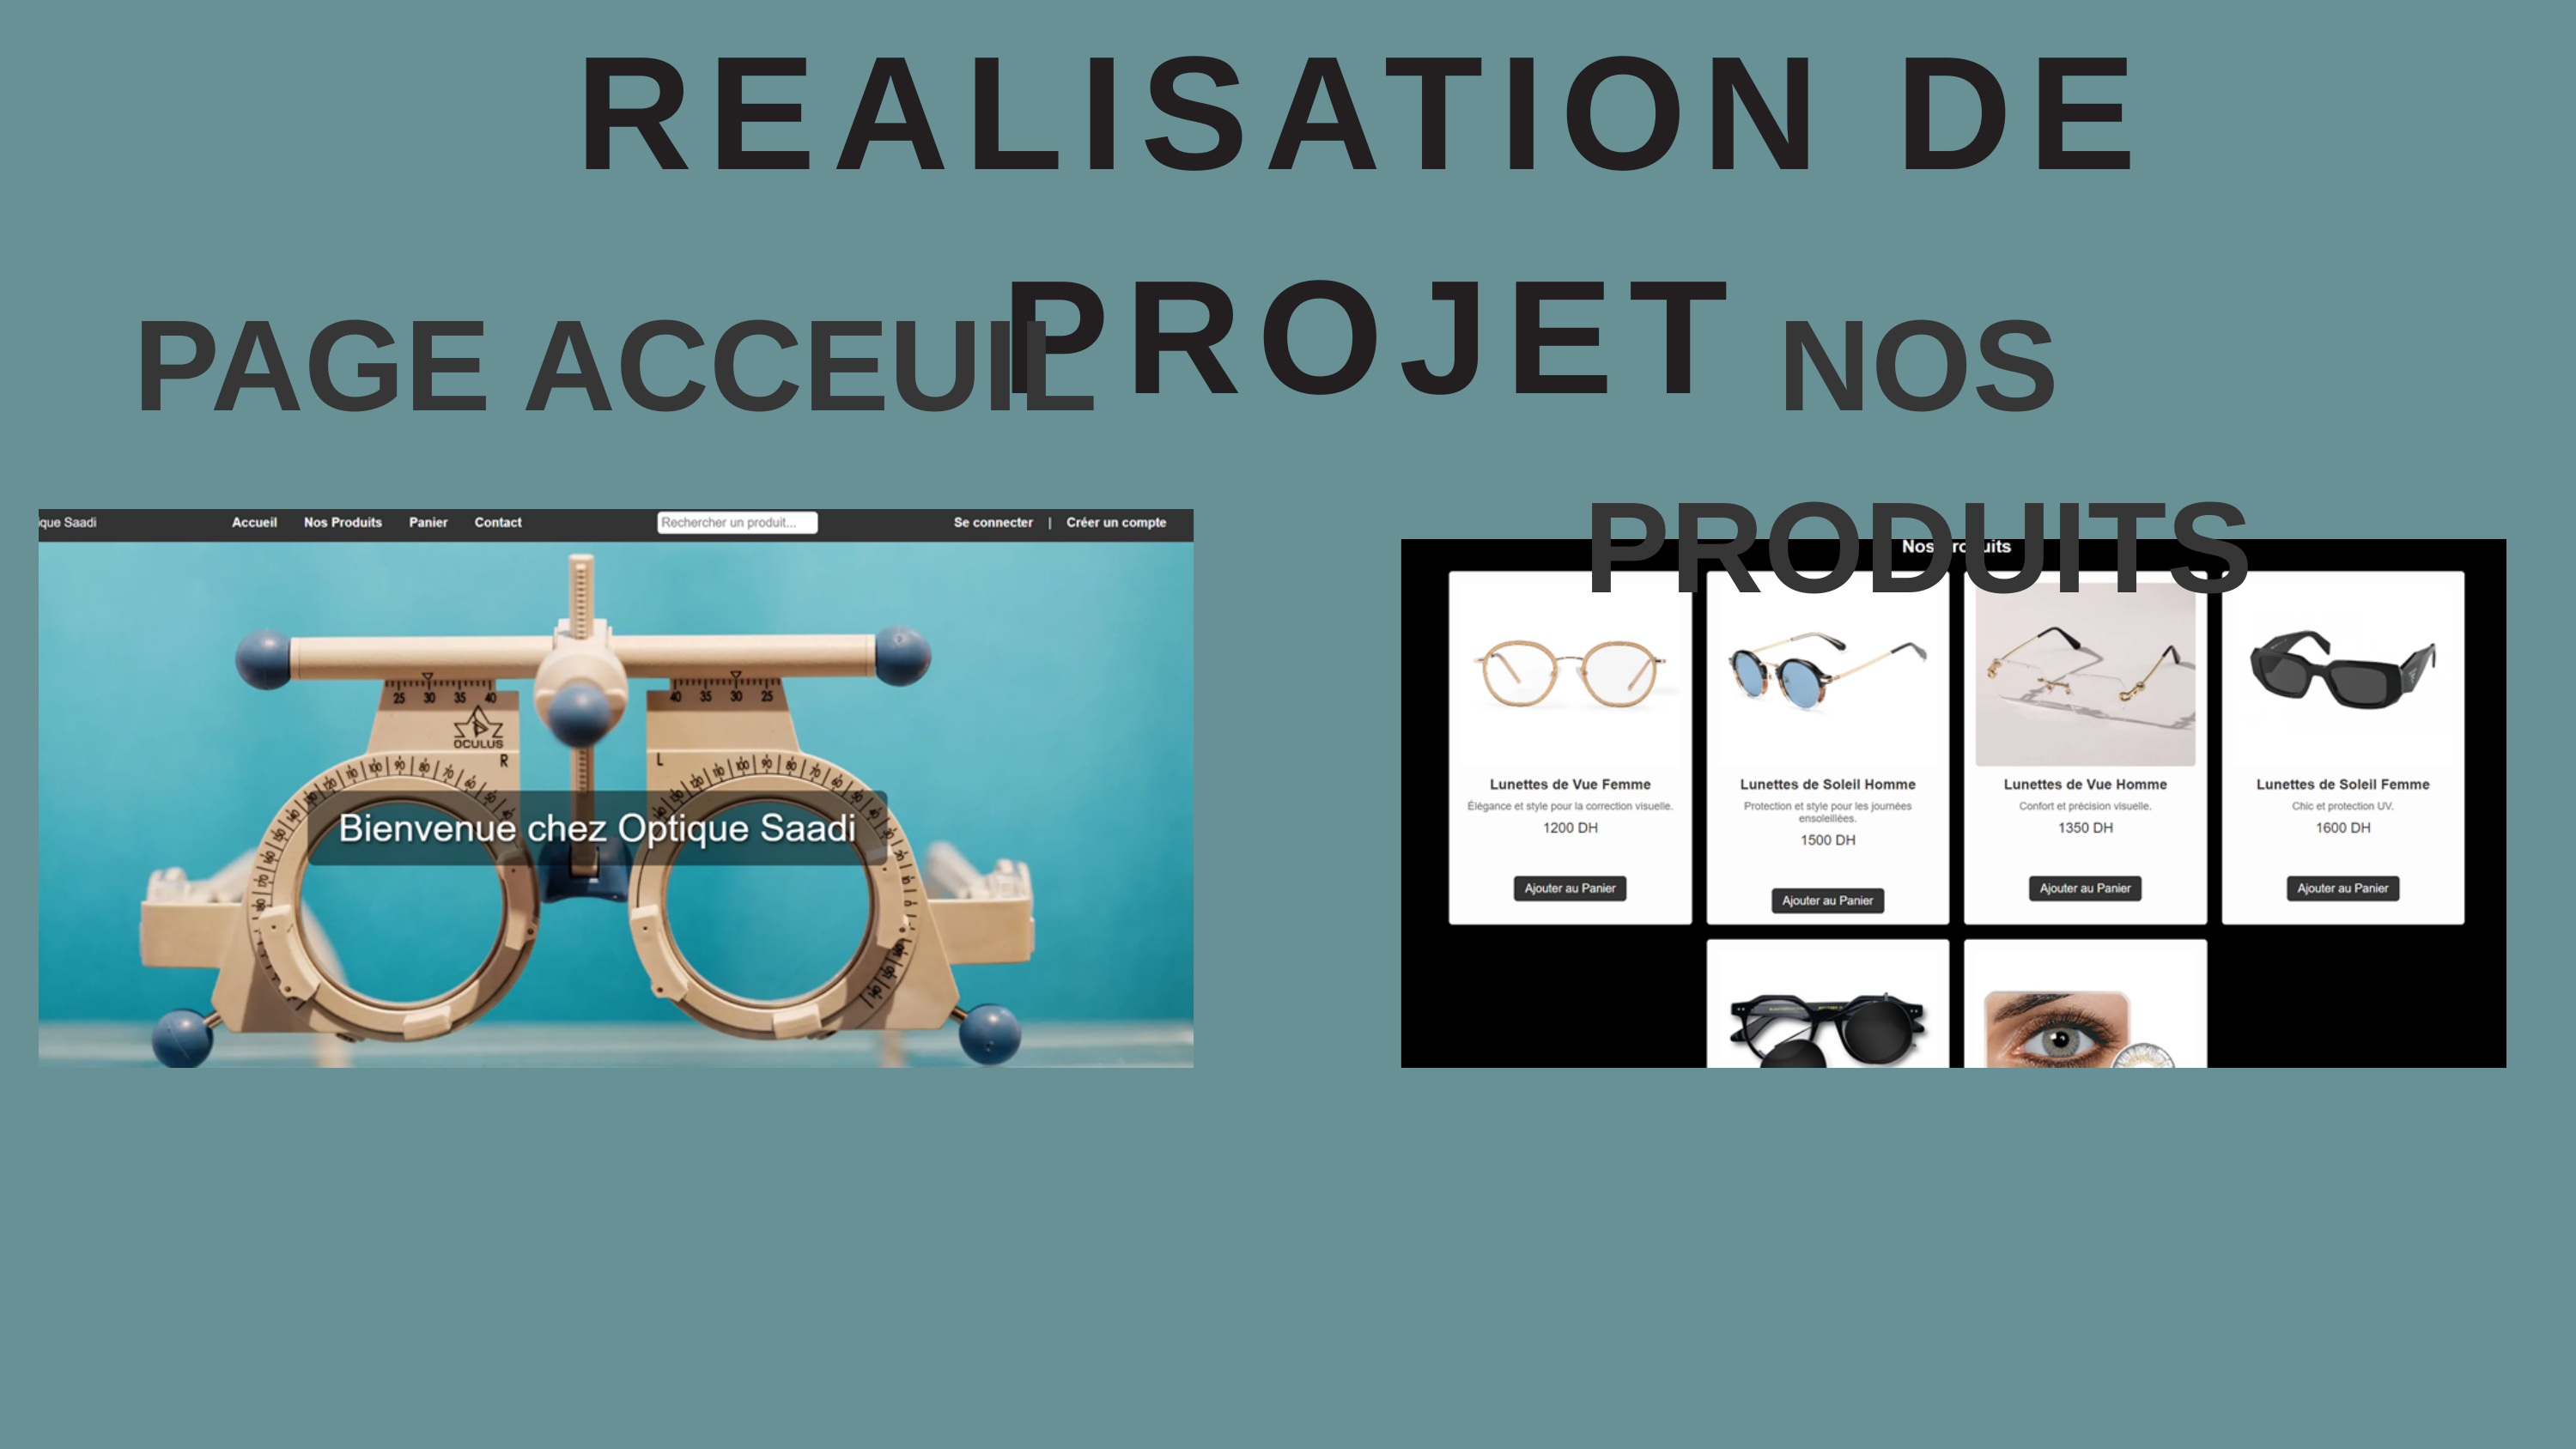

REALISATION DE PROJET
PAGE ACCEUIL
NOS PRODUITS